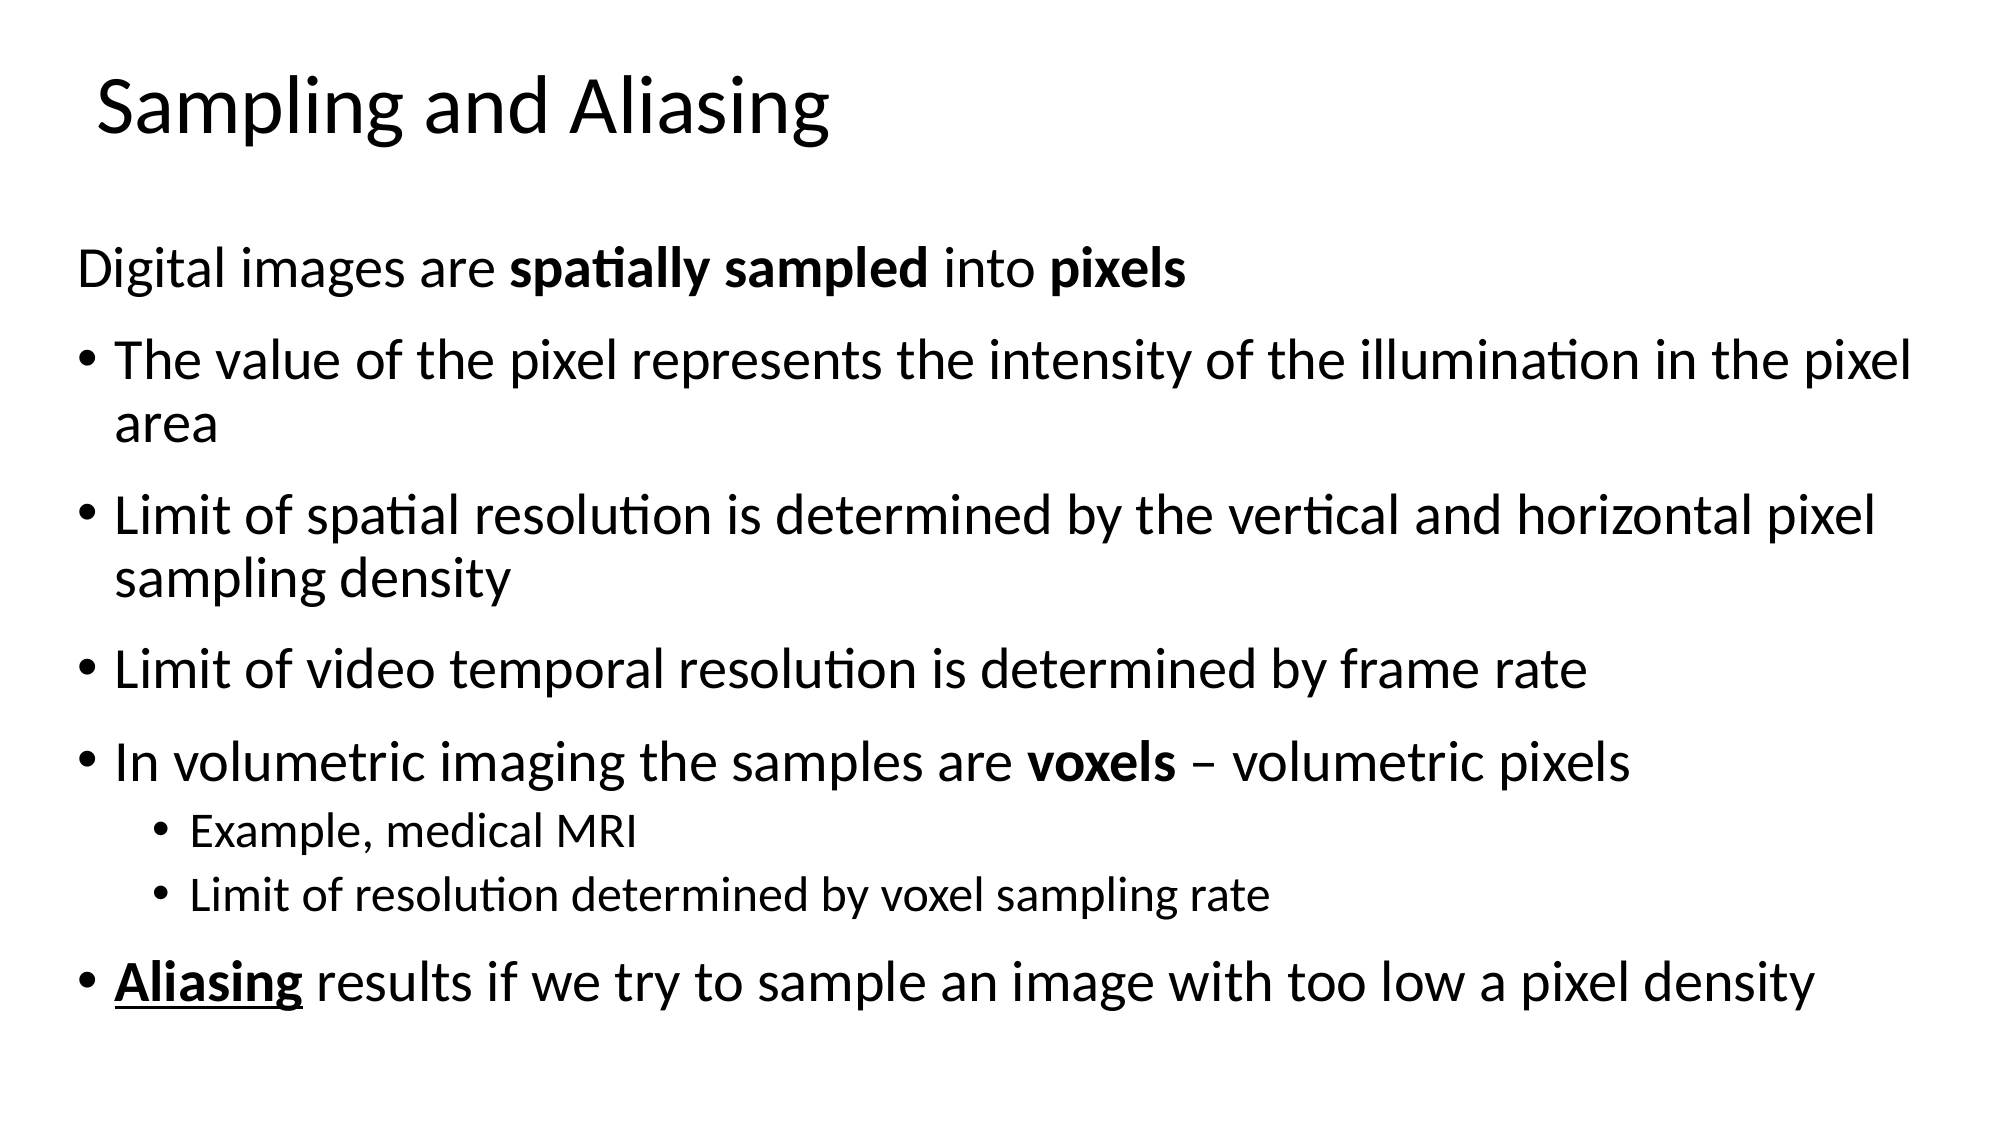

# Sampling and Aliasing
Digital images are spatially sampled into pixels
The value of the pixel represents the intensity of the illumination in the pixel area
Limit of spatial resolution is determined by the vertical and horizontal pixel sampling density
Limit of video temporal resolution is determined by frame rate
In volumetric imaging the samples are voxels – volumetric pixels
Example, medical MRI
Limit of resolution determined by voxel sampling rate
Aliasing results if we try to sample an image with too low a pixel density